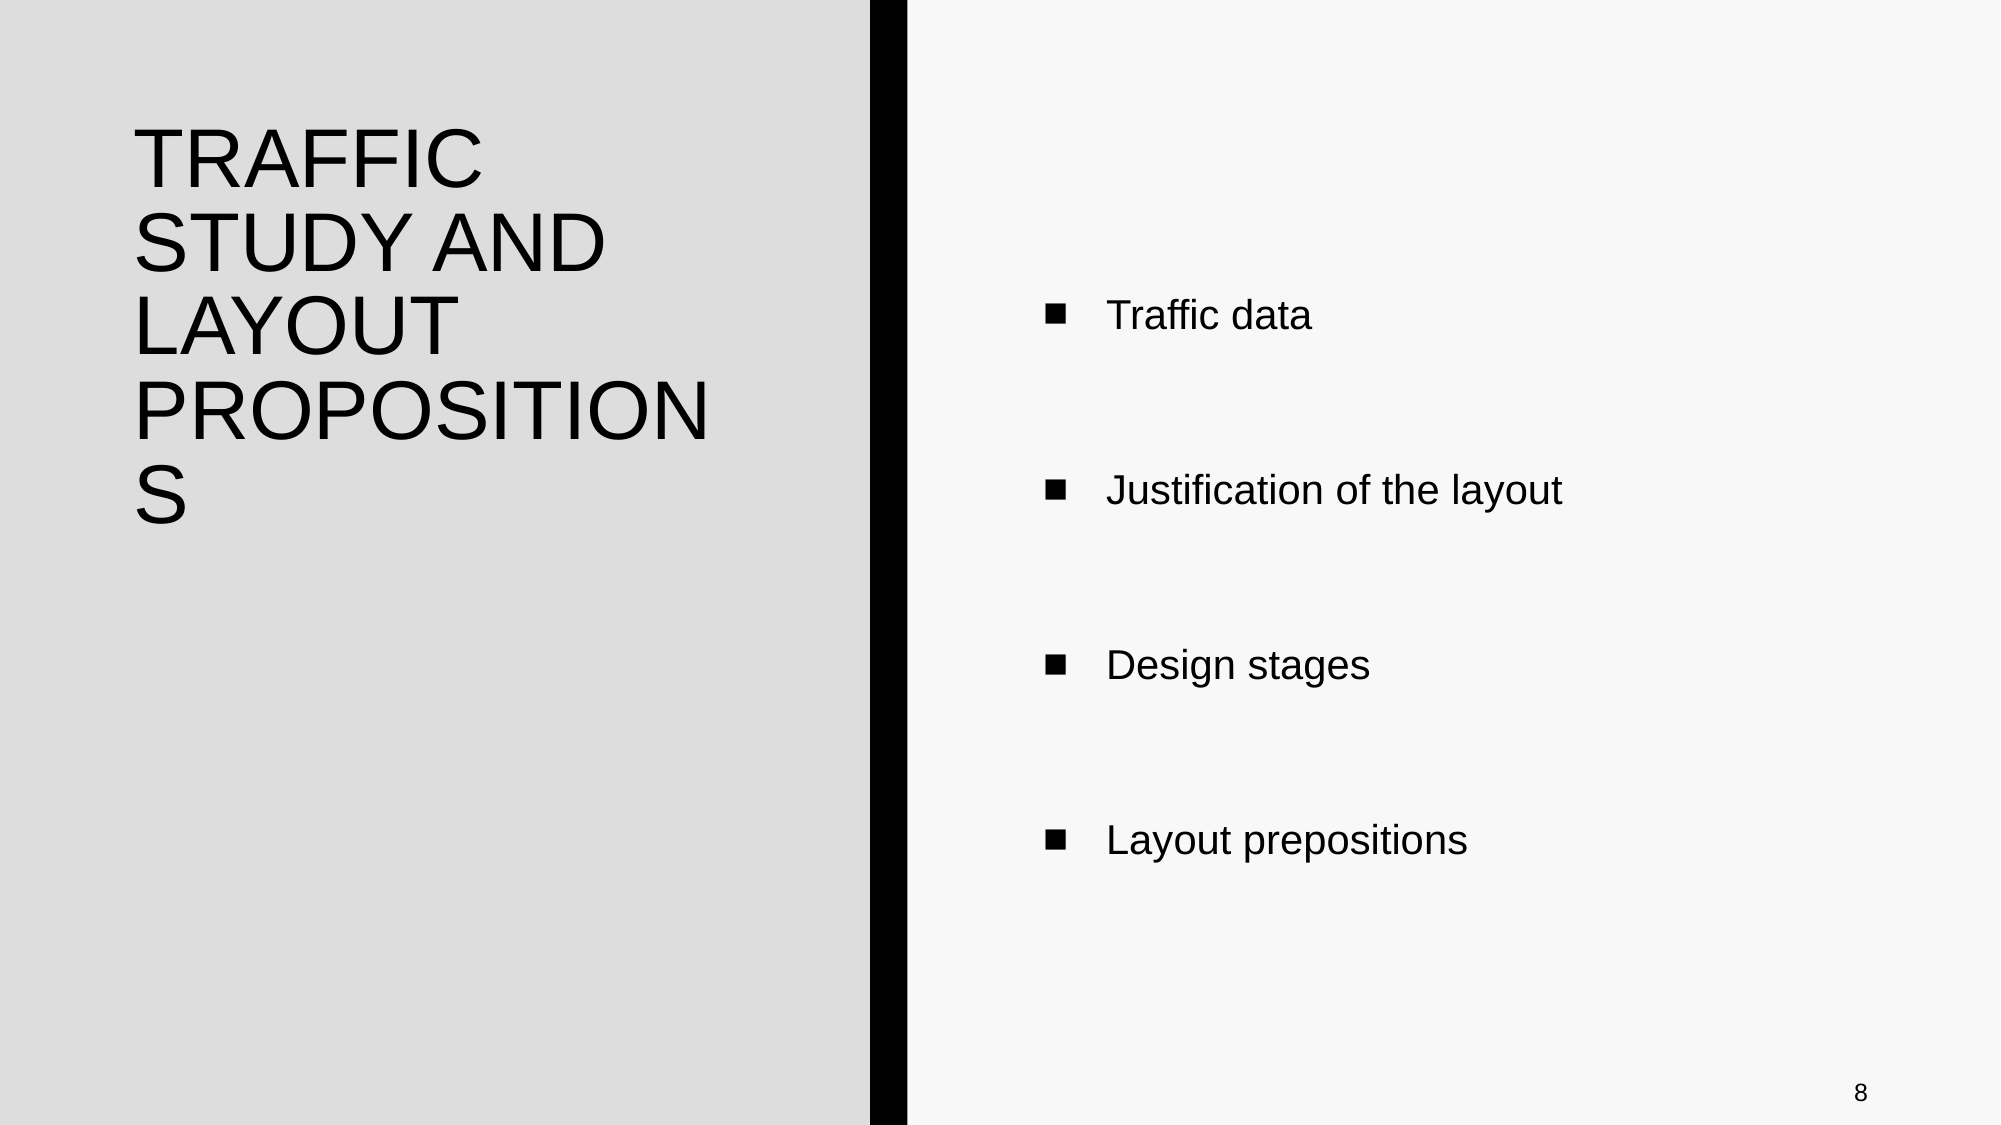

# TRAFFIC STUDY AND LAYOUT PROPOSITIONS
Traffic data
Justification of the layout
Design stages
Layout prepositions

8